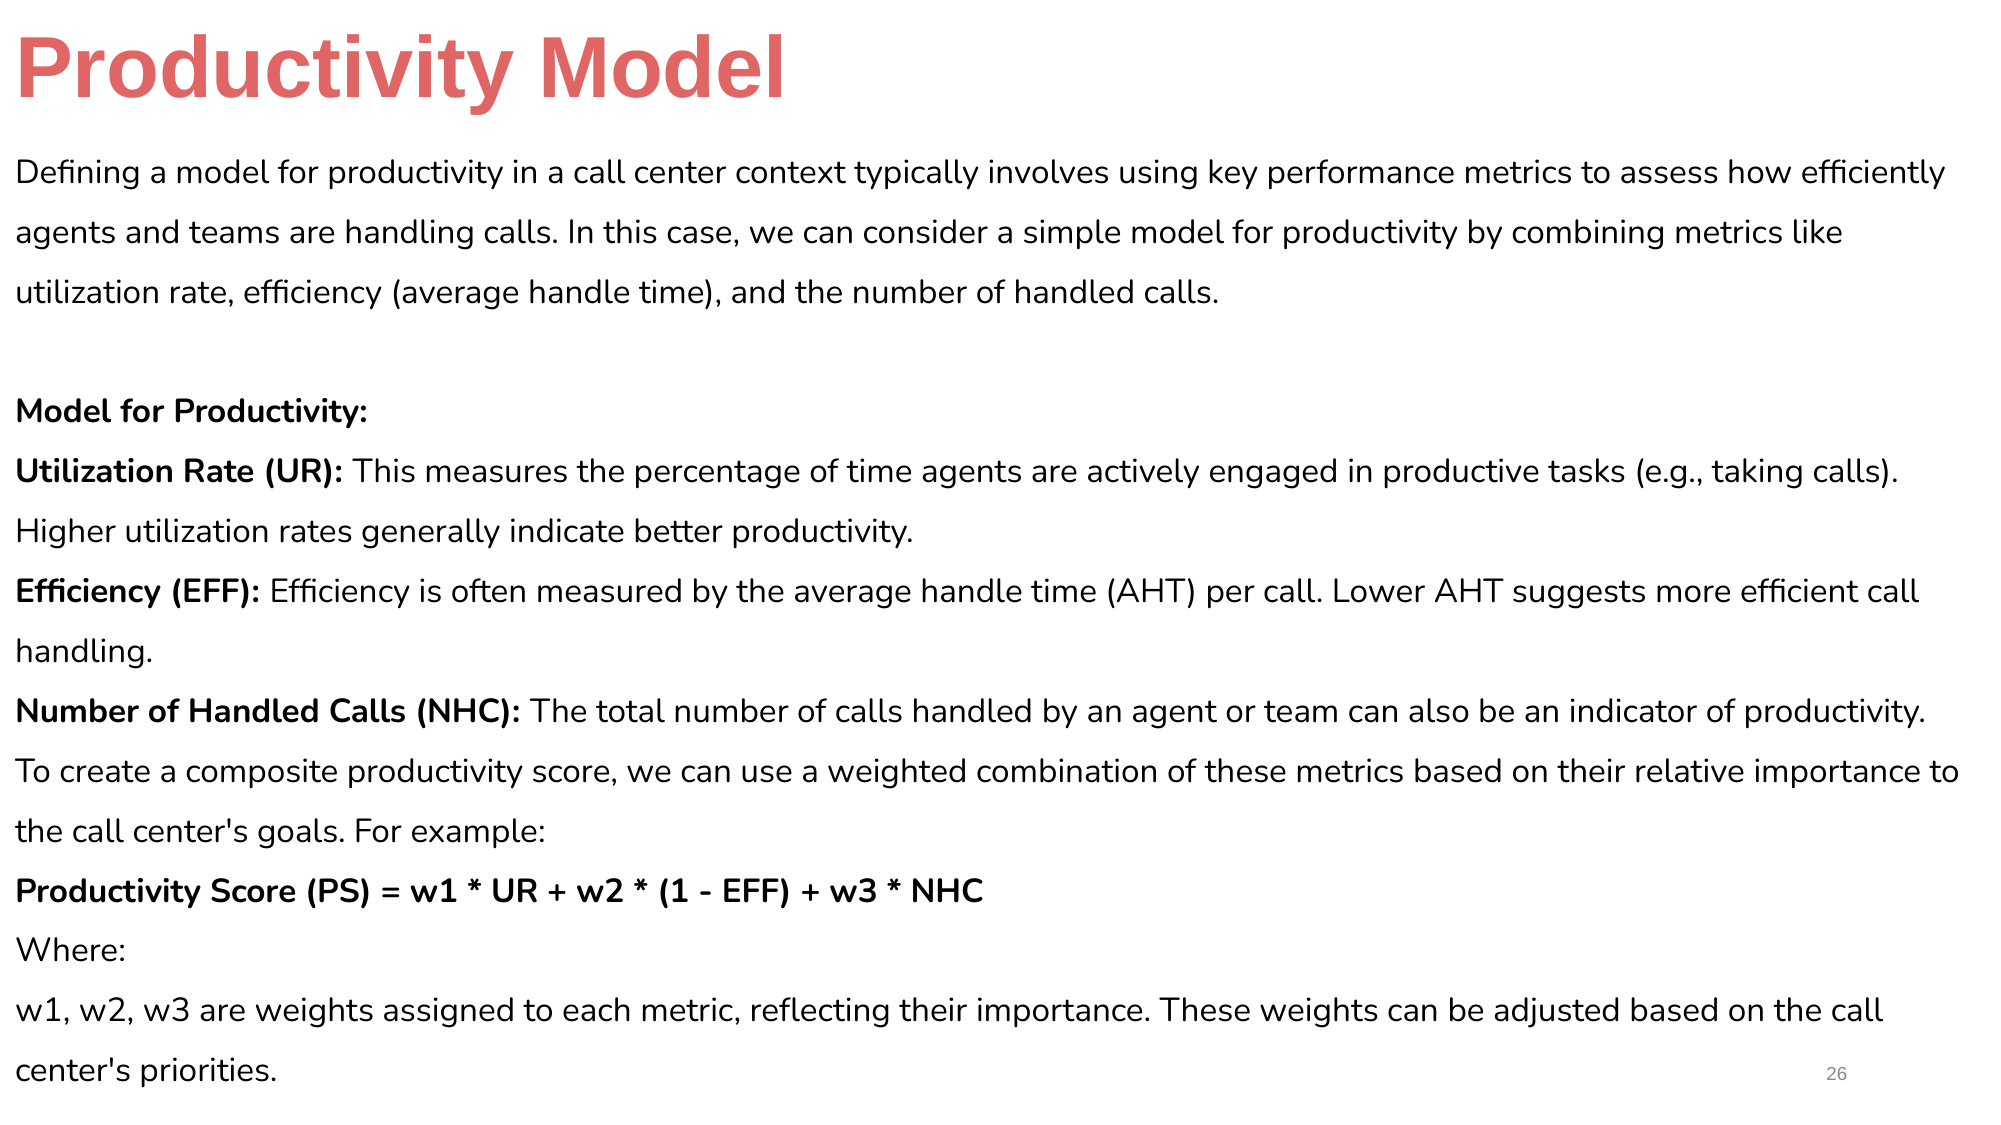

# Productivity Model
Defining a model for productivity in a call center context typically involves using key performance metrics to assess how efficiently agents and teams are handling calls. In this case, we can consider a simple model for productivity by combining metrics like utilization rate, efficiency (average handle time), and the number of handled calls.

Model for Productivity:
Utilization Rate (UR): This measures the percentage of time agents are actively engaged in productive tasks (e.g., taking calls). Higher utilization rates generally indicate better productivity.
Efficiency (EFF): Efficiency is often measured by the average handle time (AHT) per call. Lower AHT suggests more efficient call handling.
Number of Handled Calls (NHC): The total number of calls handled by an agent or team can also be an indicator of productivity.
To create a composite productivity score, we can use a weighted combination of these metrics based on their relative importance to the call center's goals. For example:
Productivity Score (PS) = w1 * UR + w2 * (1 - EFF) + w3 * NHC
Where:
w1, w2, w3 are weights assigned to each metric, reflecting their importance. These weights can be adjusted based on the call center's priorities.
26